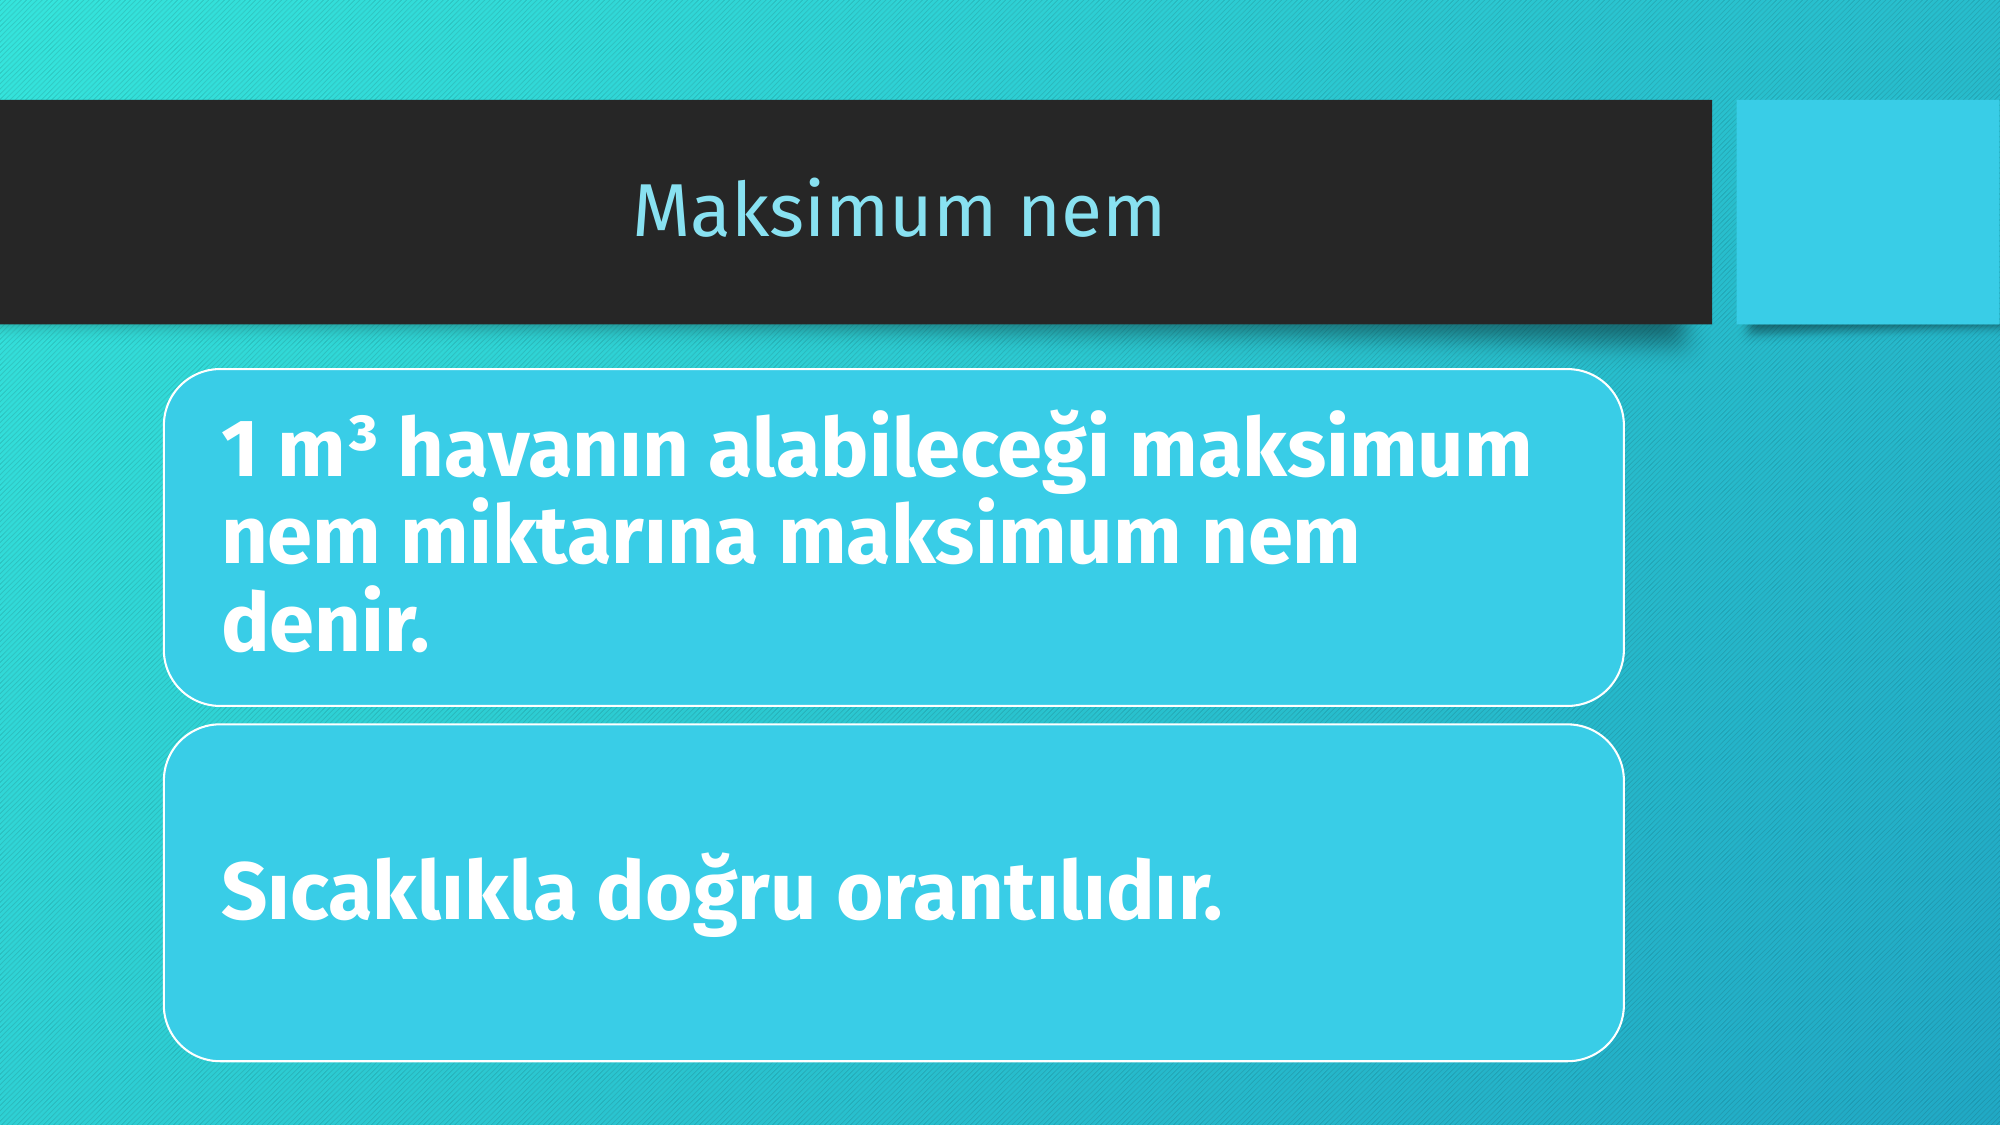

# Maksimum nem
1 m³ havanın alabileceği maksimum nem miktarına maksimum nem denir.
Sıcaklıkla doğru orantılıdır.